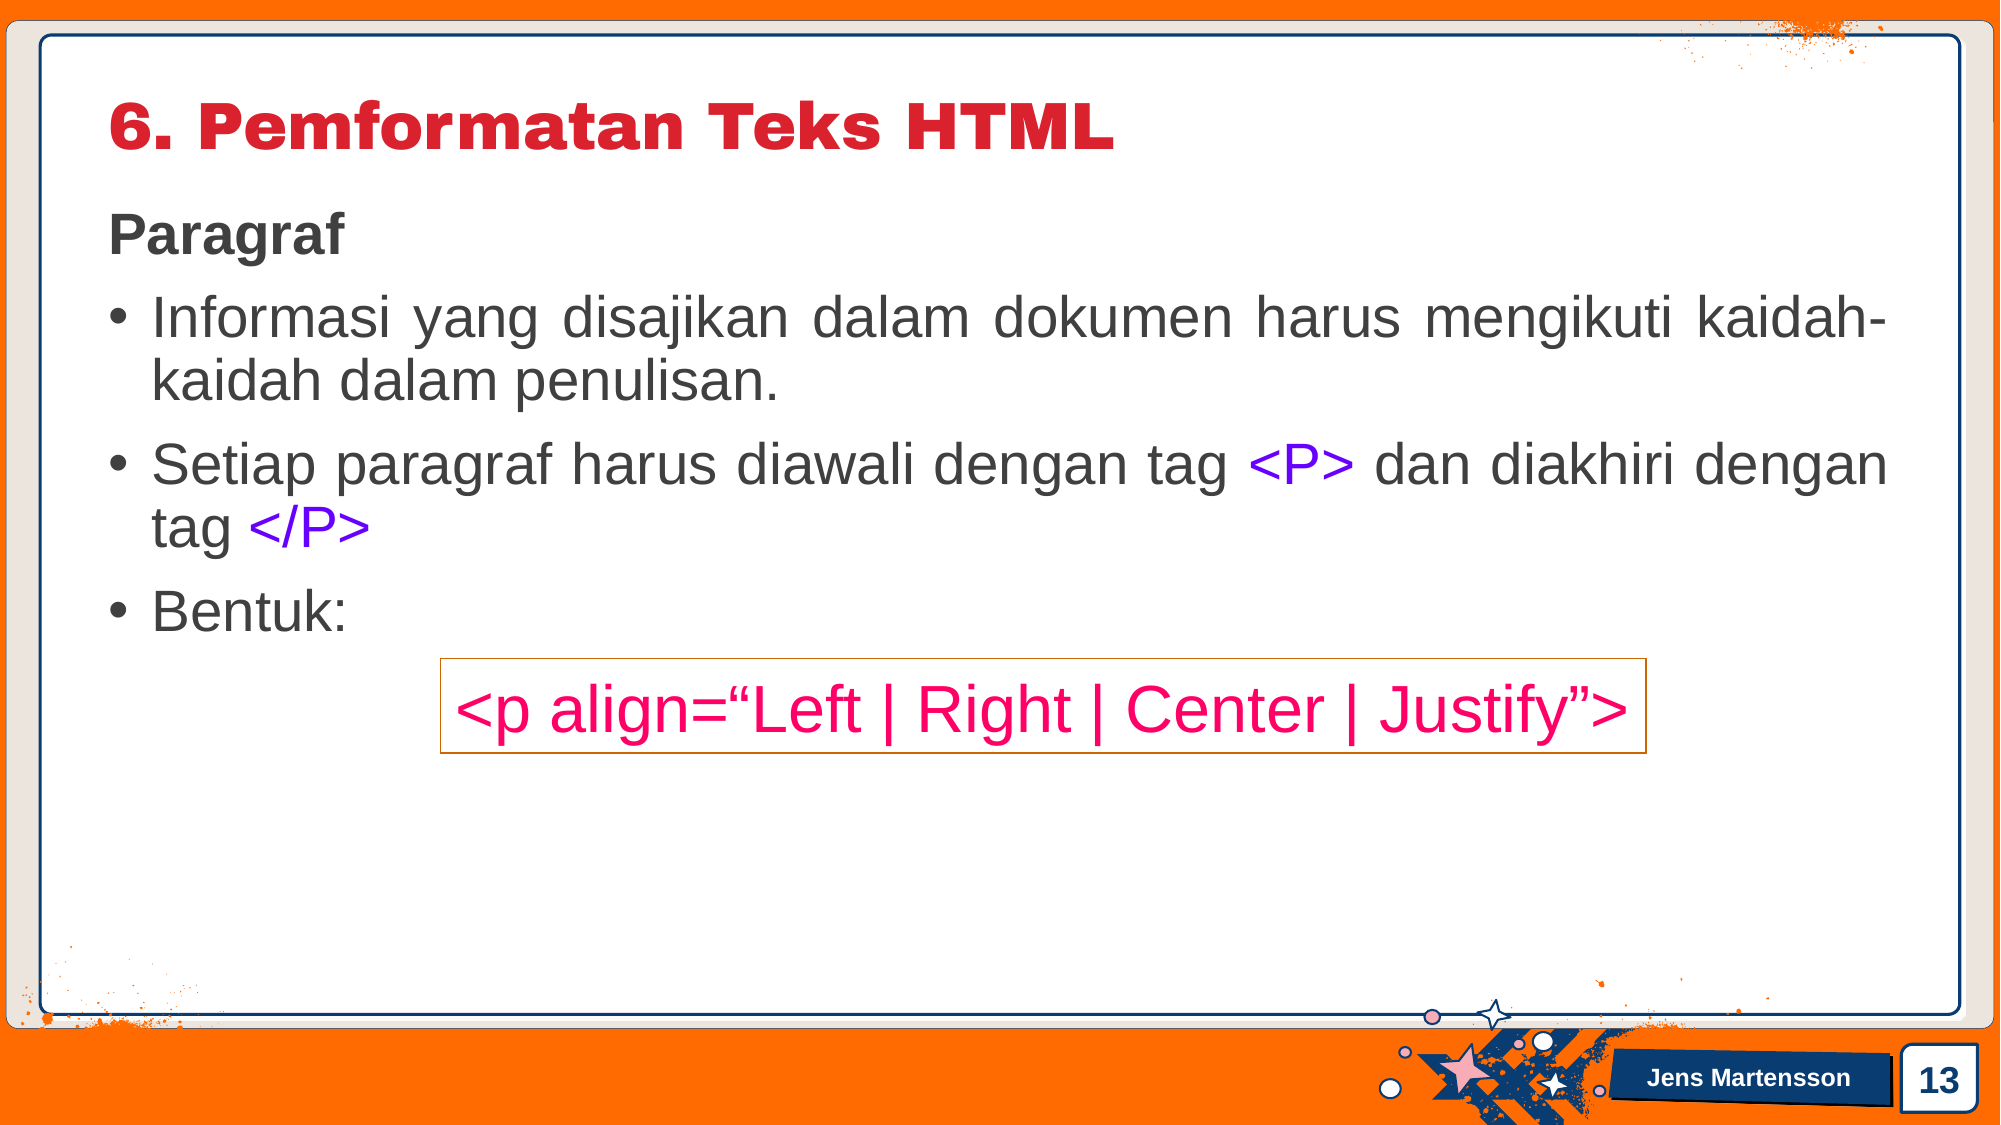

# 6. Pemformatan Teks HTML
Paragraf
Informasi yang disajikan dalam dokumen harus mengikuti kaidah-kaidah dalam penulisan.
Setiap paragraf harus diawali dengan tag <P> dan diakhiri dengan tag </P>
Bentuk:

<p align=“Left | Right | Center | Justify”>
13